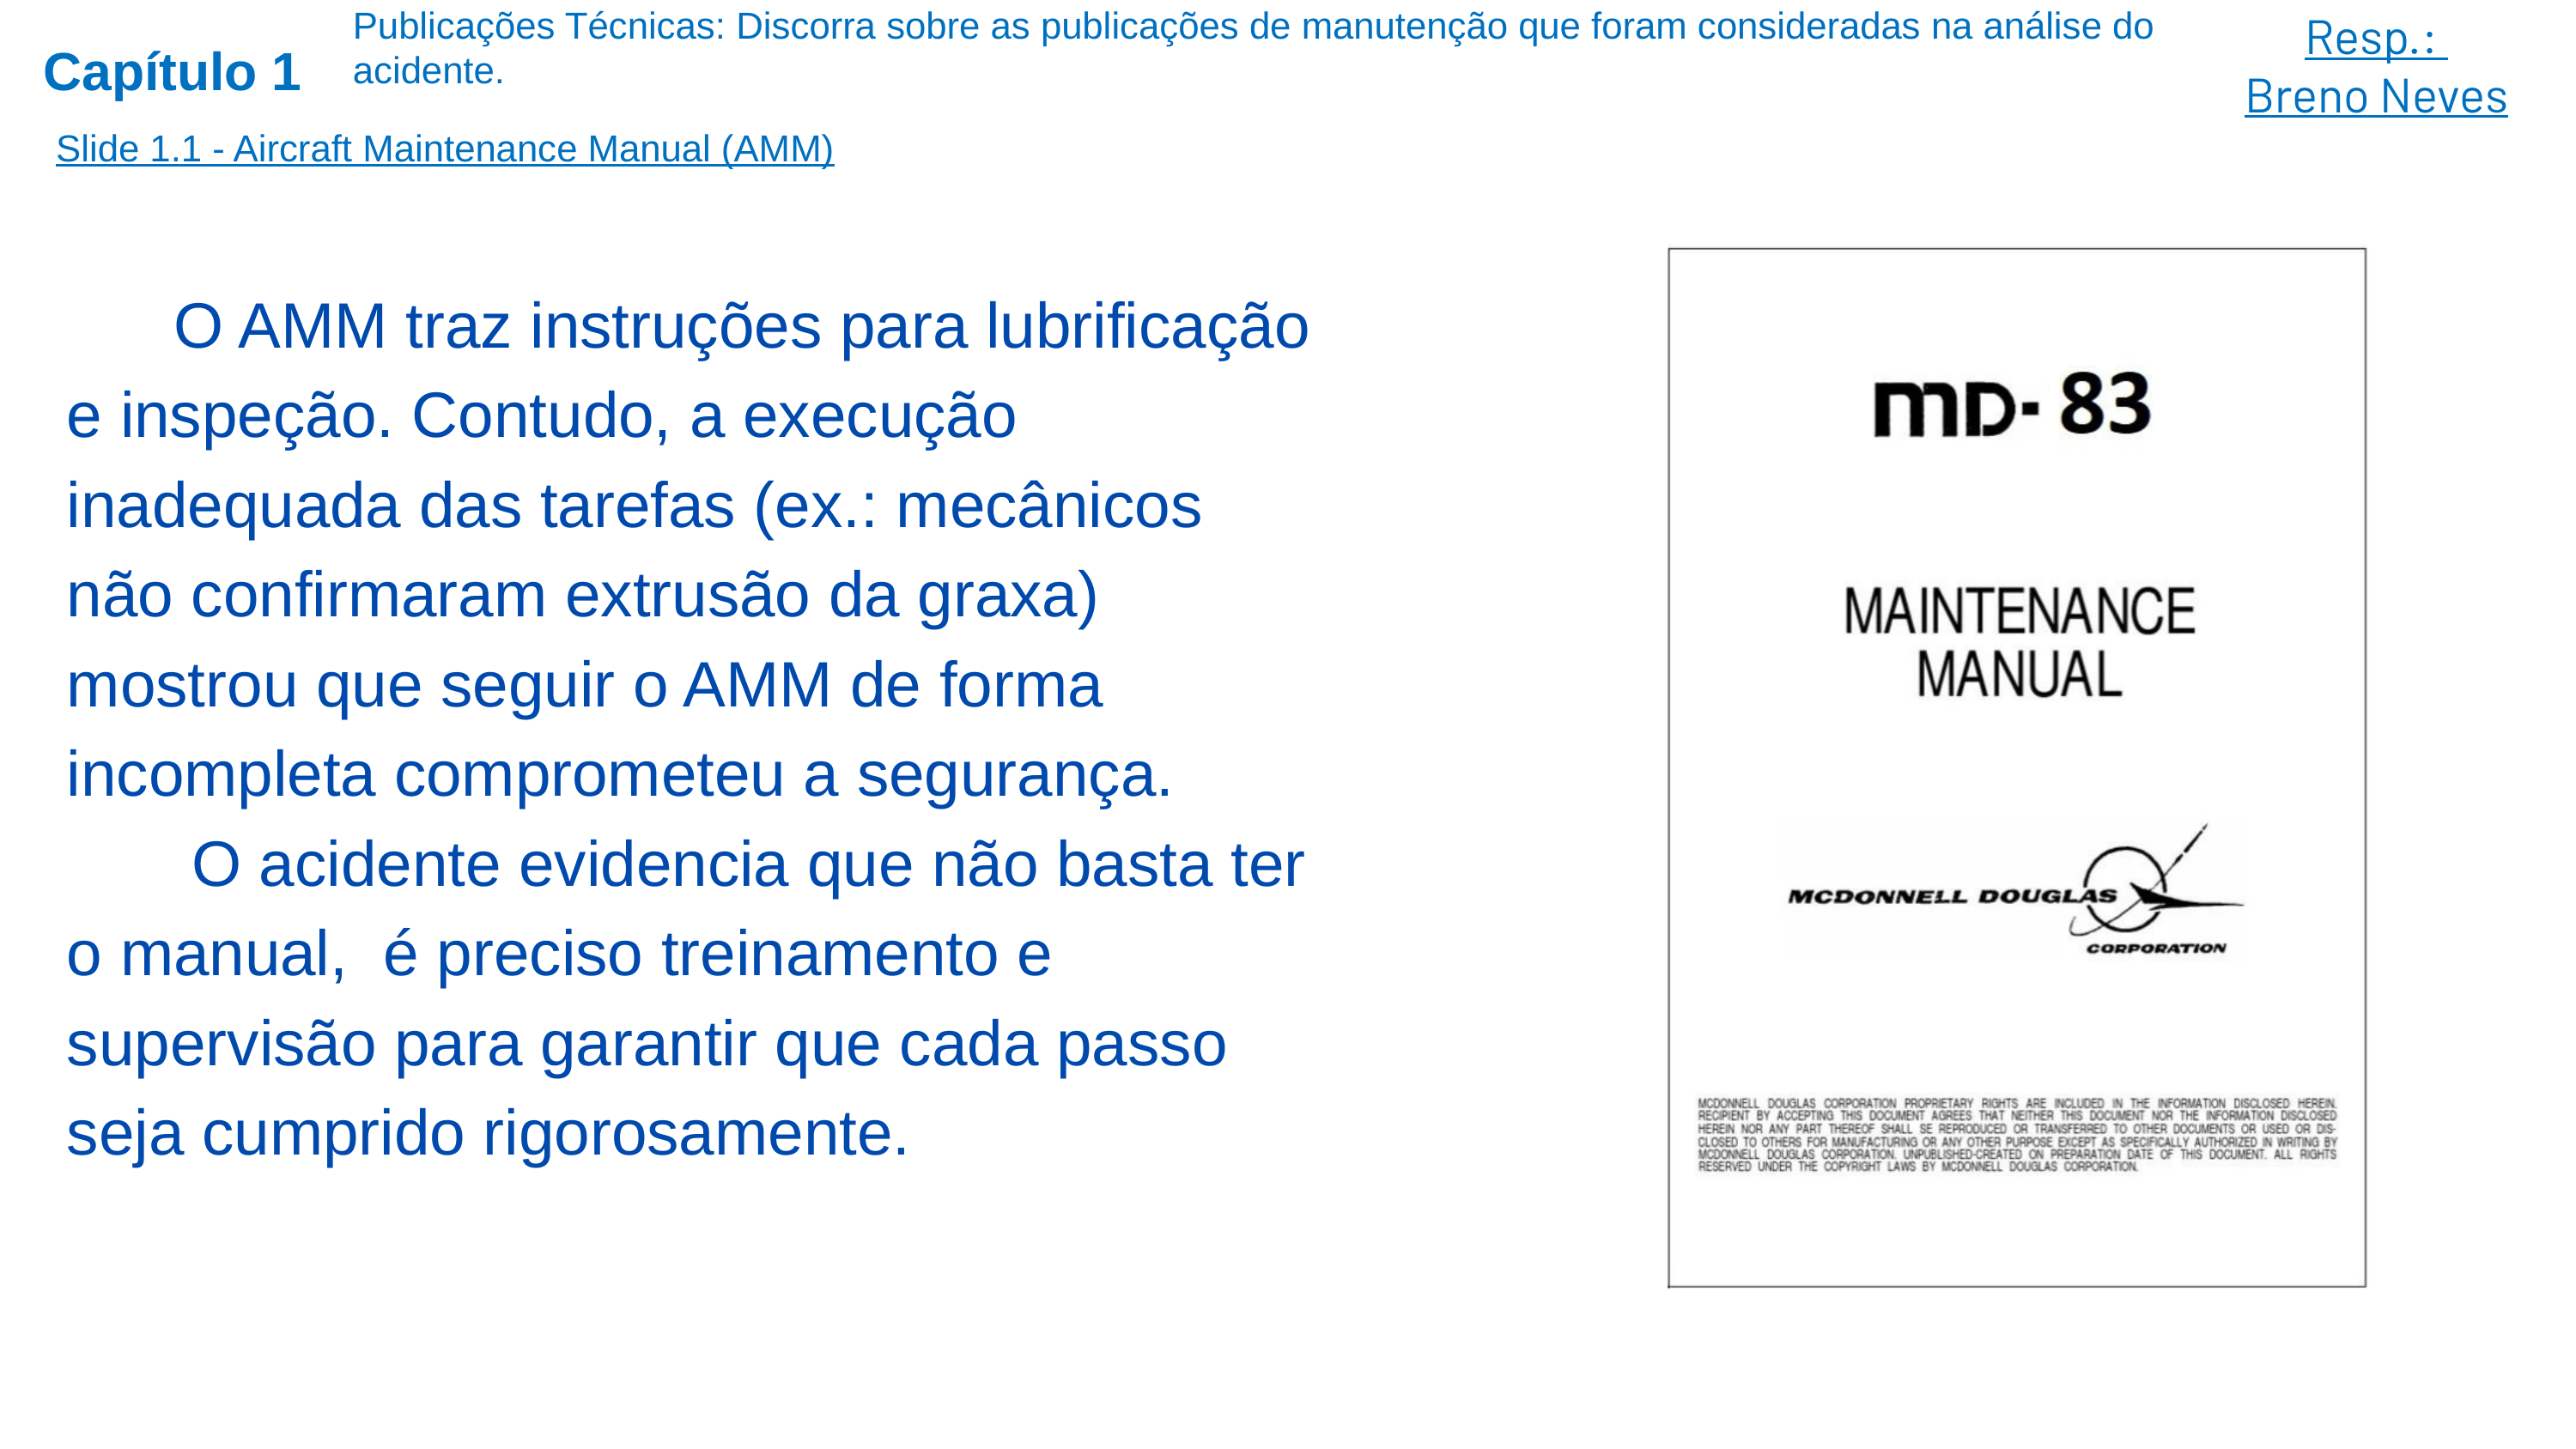

Publicações Técnicas: Discorra sobre as publicações de manutenção que foram consideradas na análise do acidente.

Resp.:
Breno Neves

Capítulo 1
Slide 1.1 - Aircraft Maintenance Manual (AMM)

      O AMM traz instruções para lubrificação e inspeção. Contudo, a execução inadequada das tarefas (ex.: mecânicos não confirmaram extrusão da graxa) mostrou que seguir o AMM de forma incompleta comprometeu a segurança.
       O acidente evidencia que não basta ter o manual,  é preciso treinamento e supervisão para garantir que cada passo seja cumprido rigorosamente.